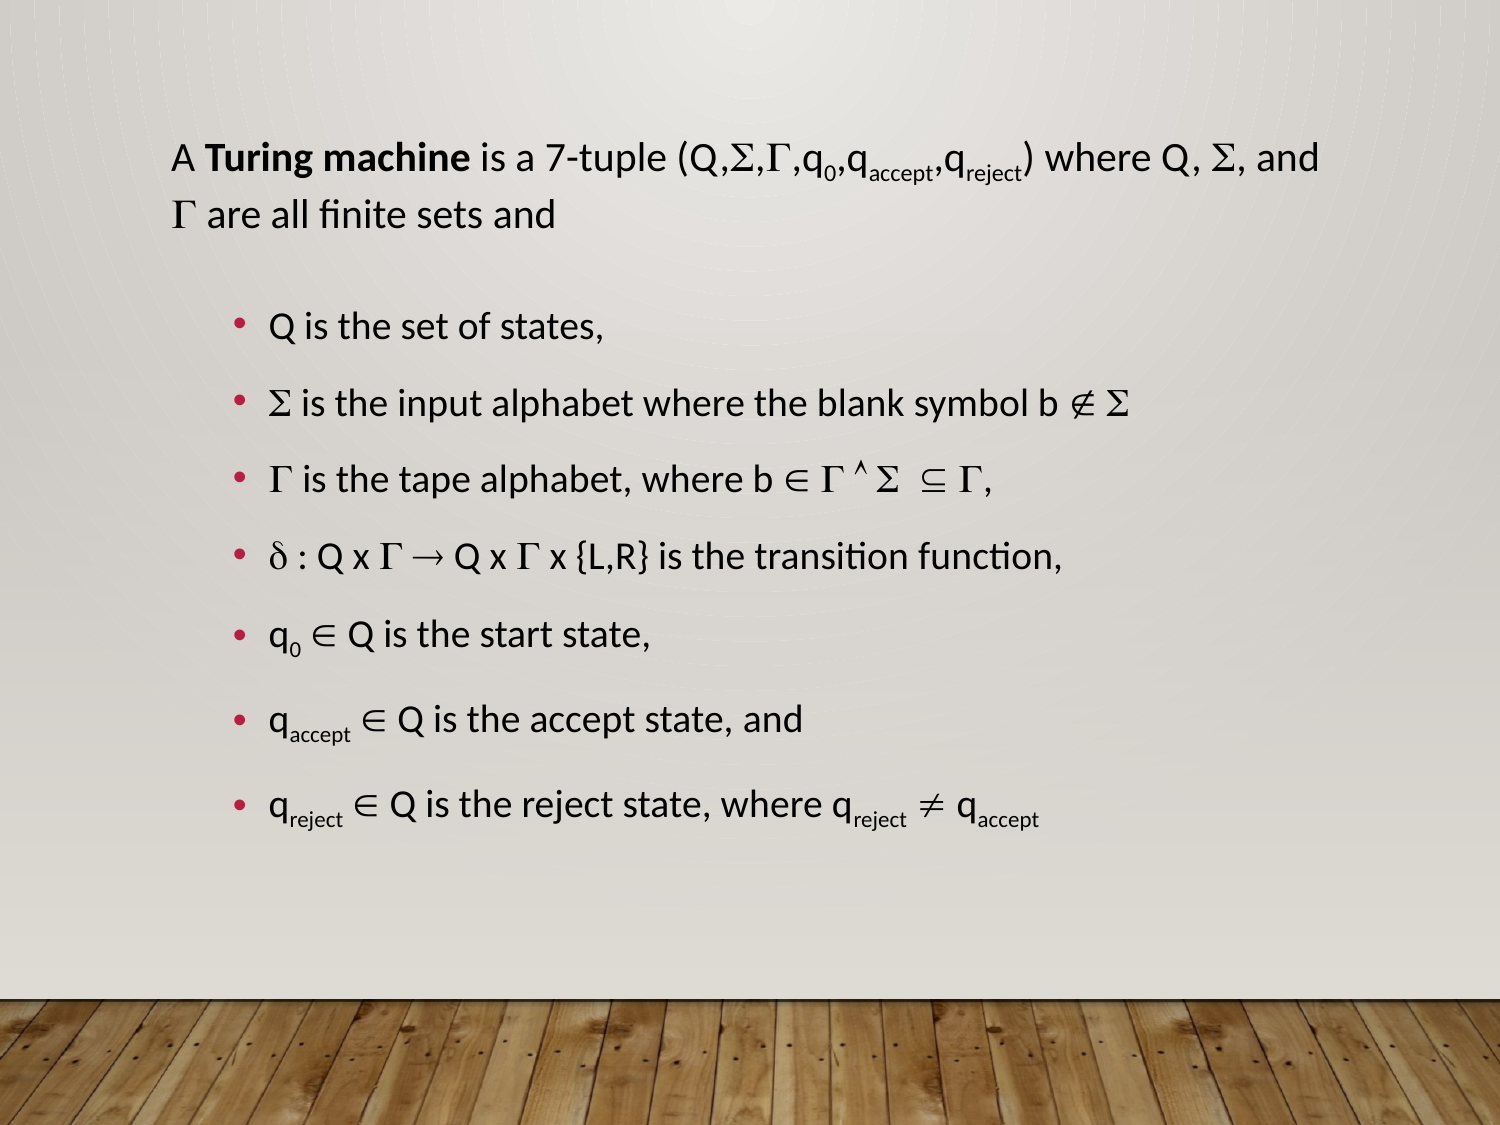

A Turing machine is a 7-tuple (Q,Σ,Γ,q0,qaccept,qreject) where Q, Σ, and Γ are all finite sets and
Q is the set of states,
Σ is the input alphabet where the blank symbol b ∉ Σ
Γ is the tape alphabet, where b ∈ Γ ∧ Σ  ⊆ Γ,
δ : Q x Γ → Q x Γ x {L,R} is the transition function,
q0 ∈ Q is the start state,
qaccept ∈ Q is the accept state, and
qreject ∈ Q is the reject state, where qreject ≠ qaccept